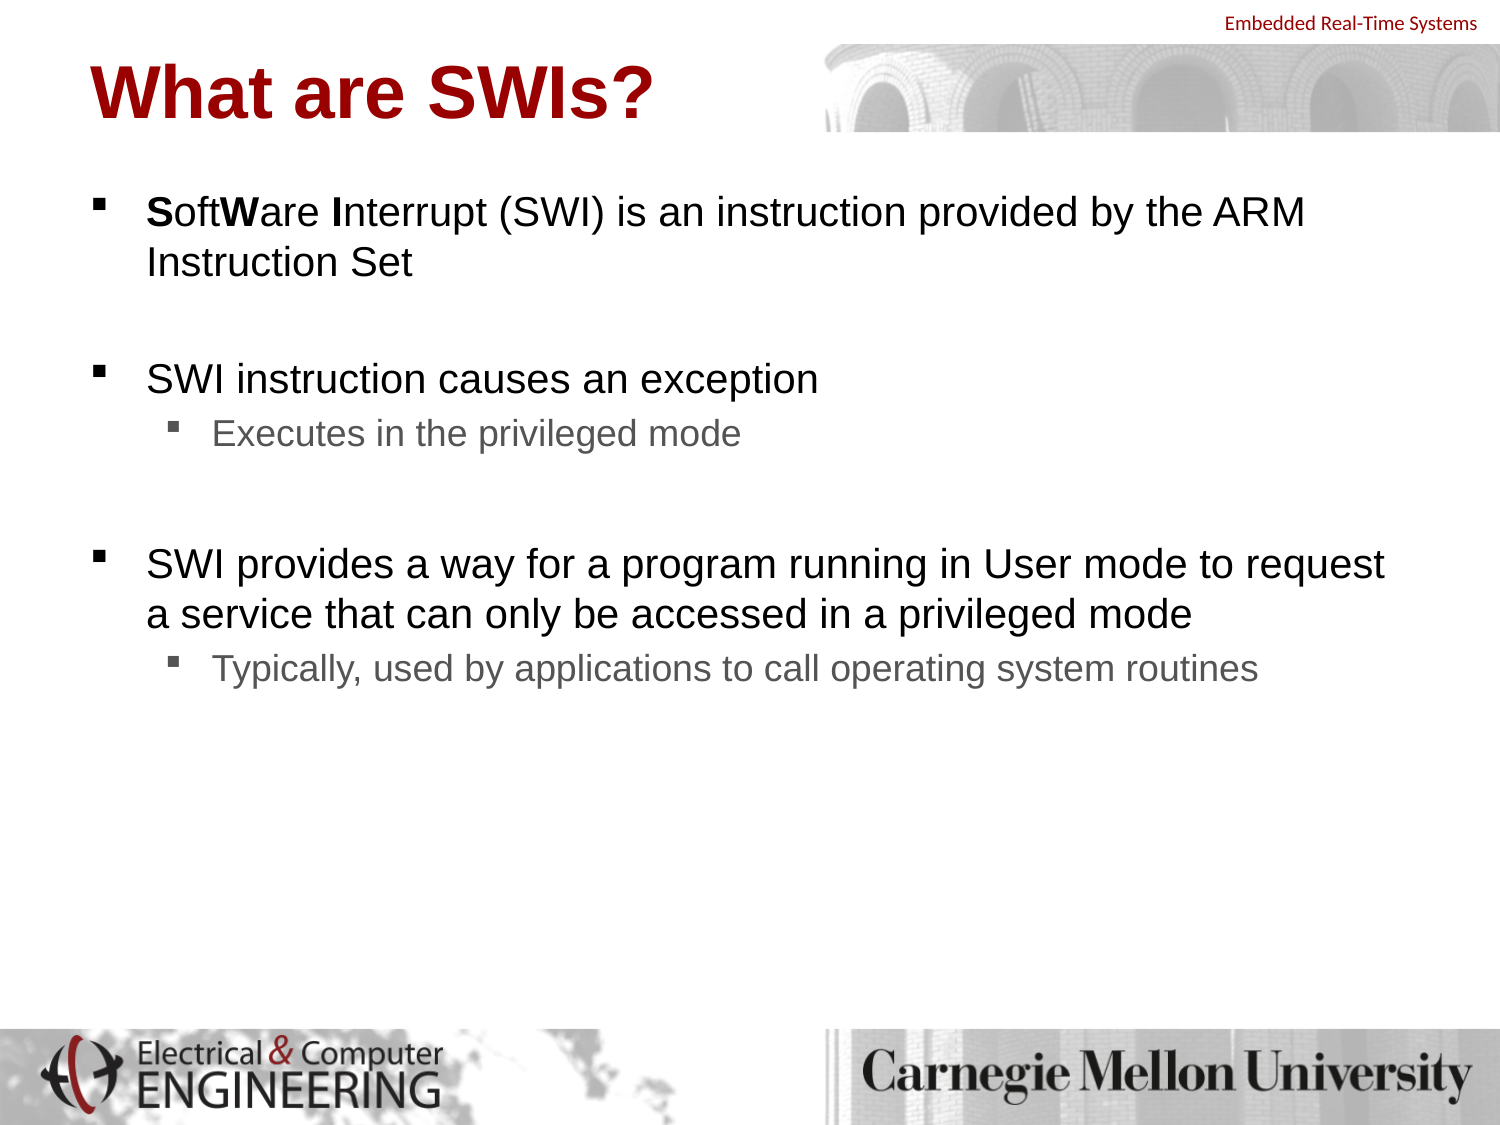

# What are SWIs?
SoftWare Interrupt (SWI) is an instruction provided by the ARM Instruction Set

SWI instruction causes an exception
Executes in the privileged mode

SWI provides a way for a program running in User mode to request a service that can only be accessed in a privileged mode
Typically, used by applications to call operating system routines